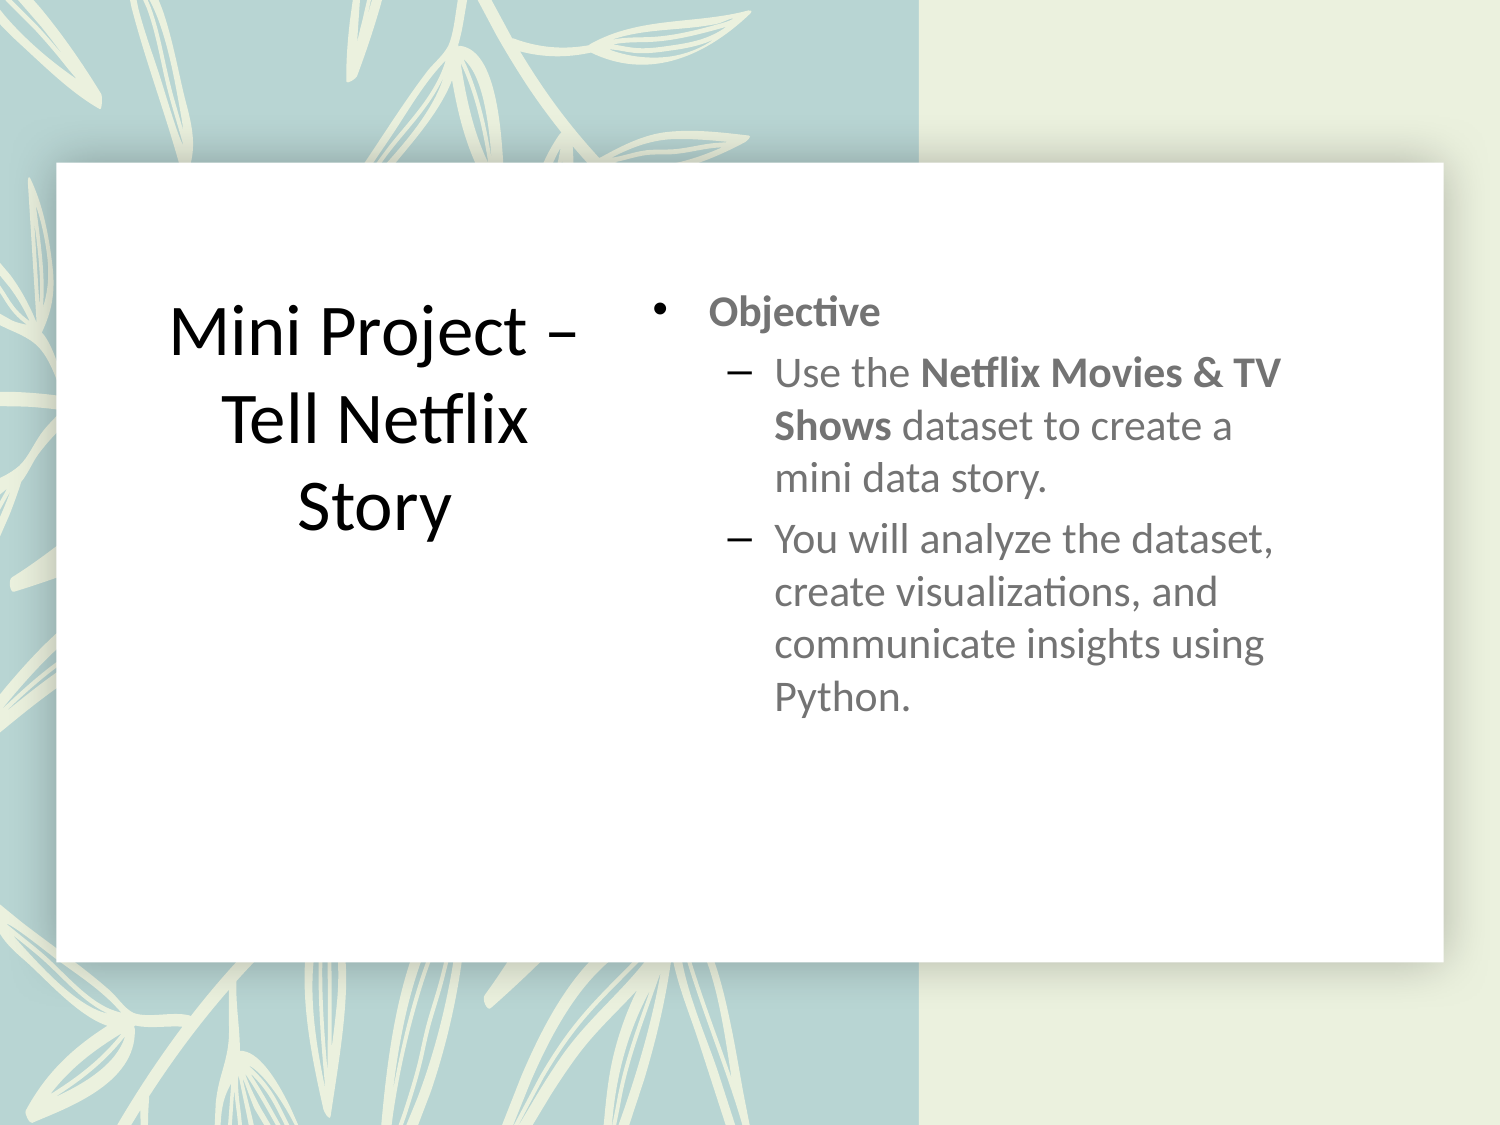

# Mini Project – Tell Netflix Story
Objective
Use the Netflix Movies & TV Shows dataset to create a mini data story.
You will analyze the dataset, create visualizations, and communicate insights using Python.